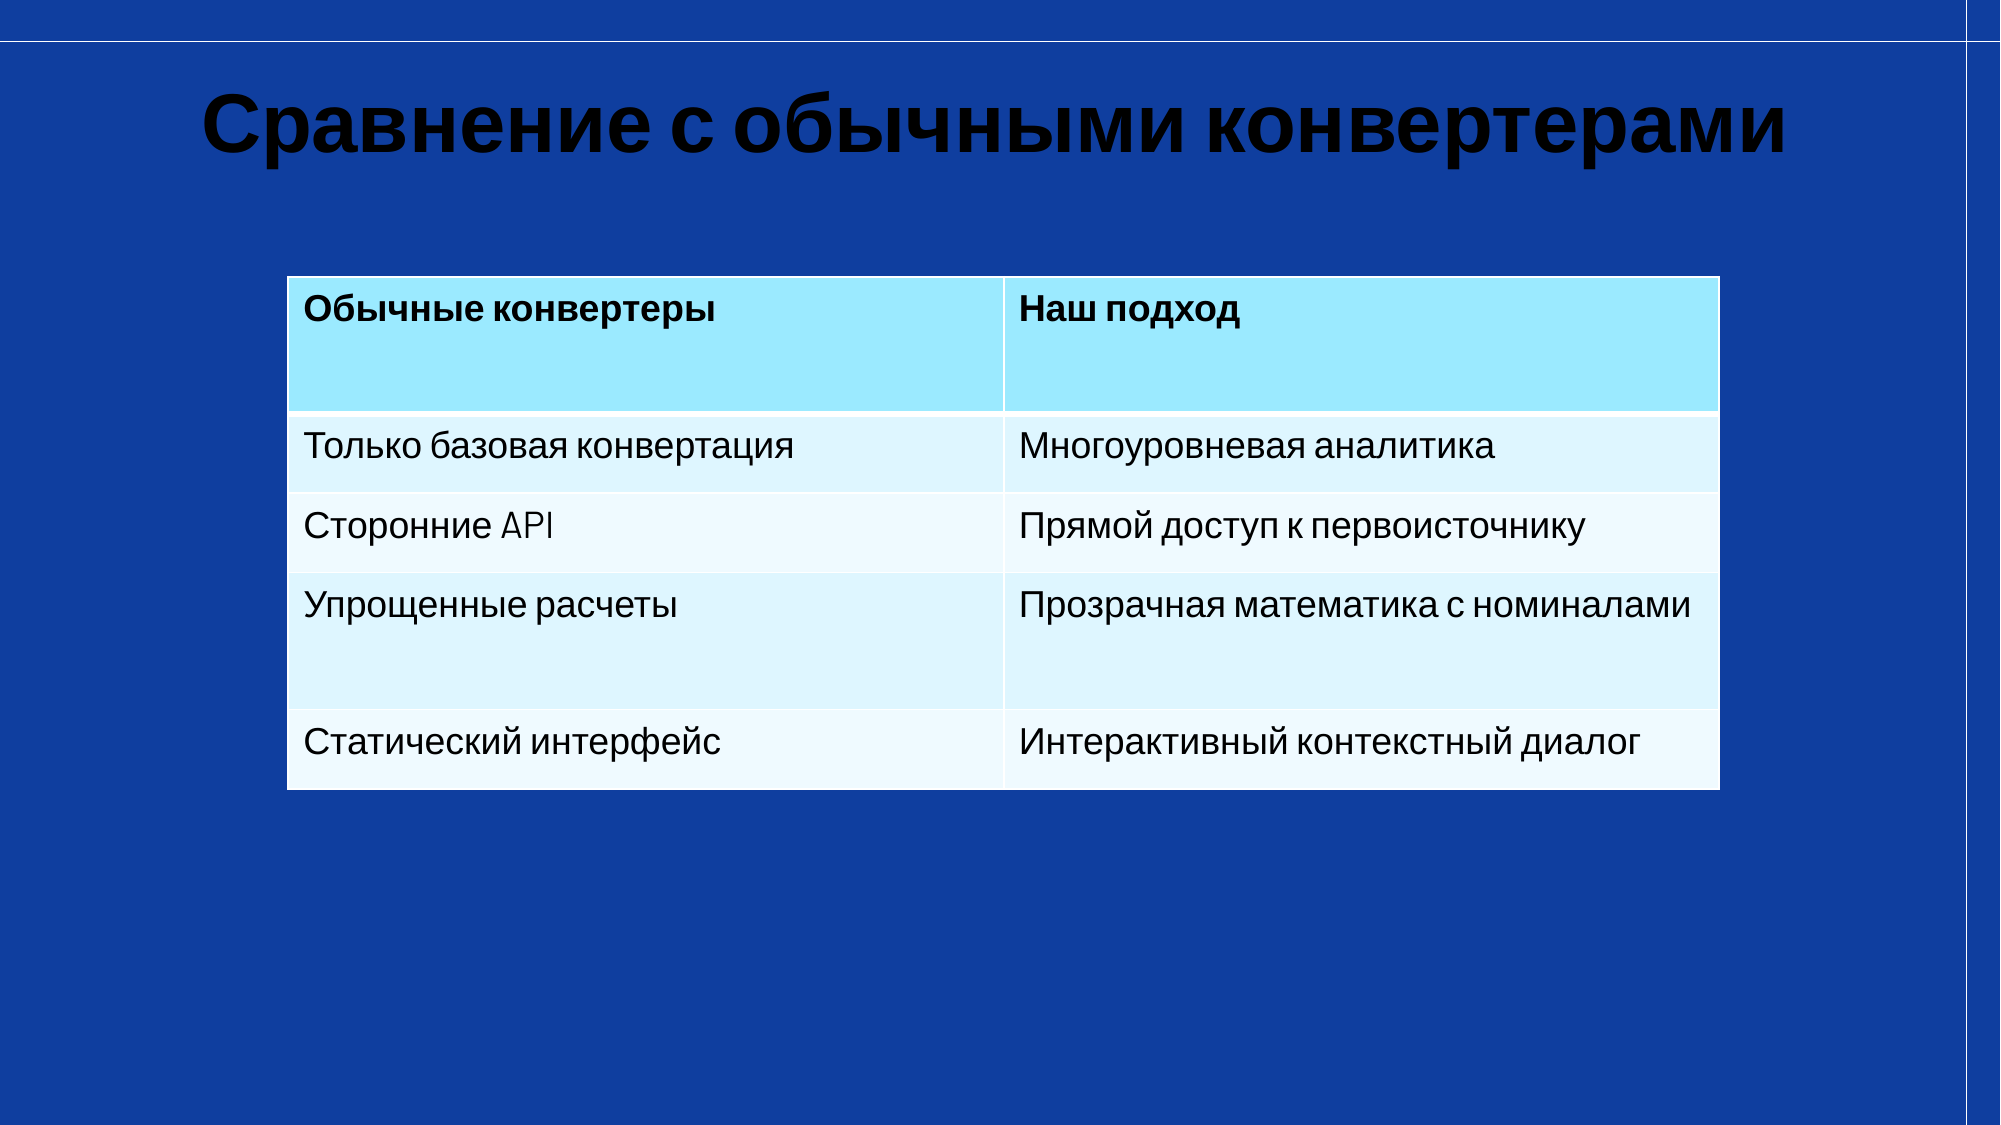

# Сравнение с обычными конвертерами

| Обычные конвертеры | Наш подход |
| --- | --- |
| Только базовая конвертация | Многоуровневая аналитика |
| Сторонние API | Прямой доступ к первоисточнику |
| Упрощенные расчеты | Прозрачная математика с номиналами |
| Статический интерфейс | Интерактивный контекстный диалог |